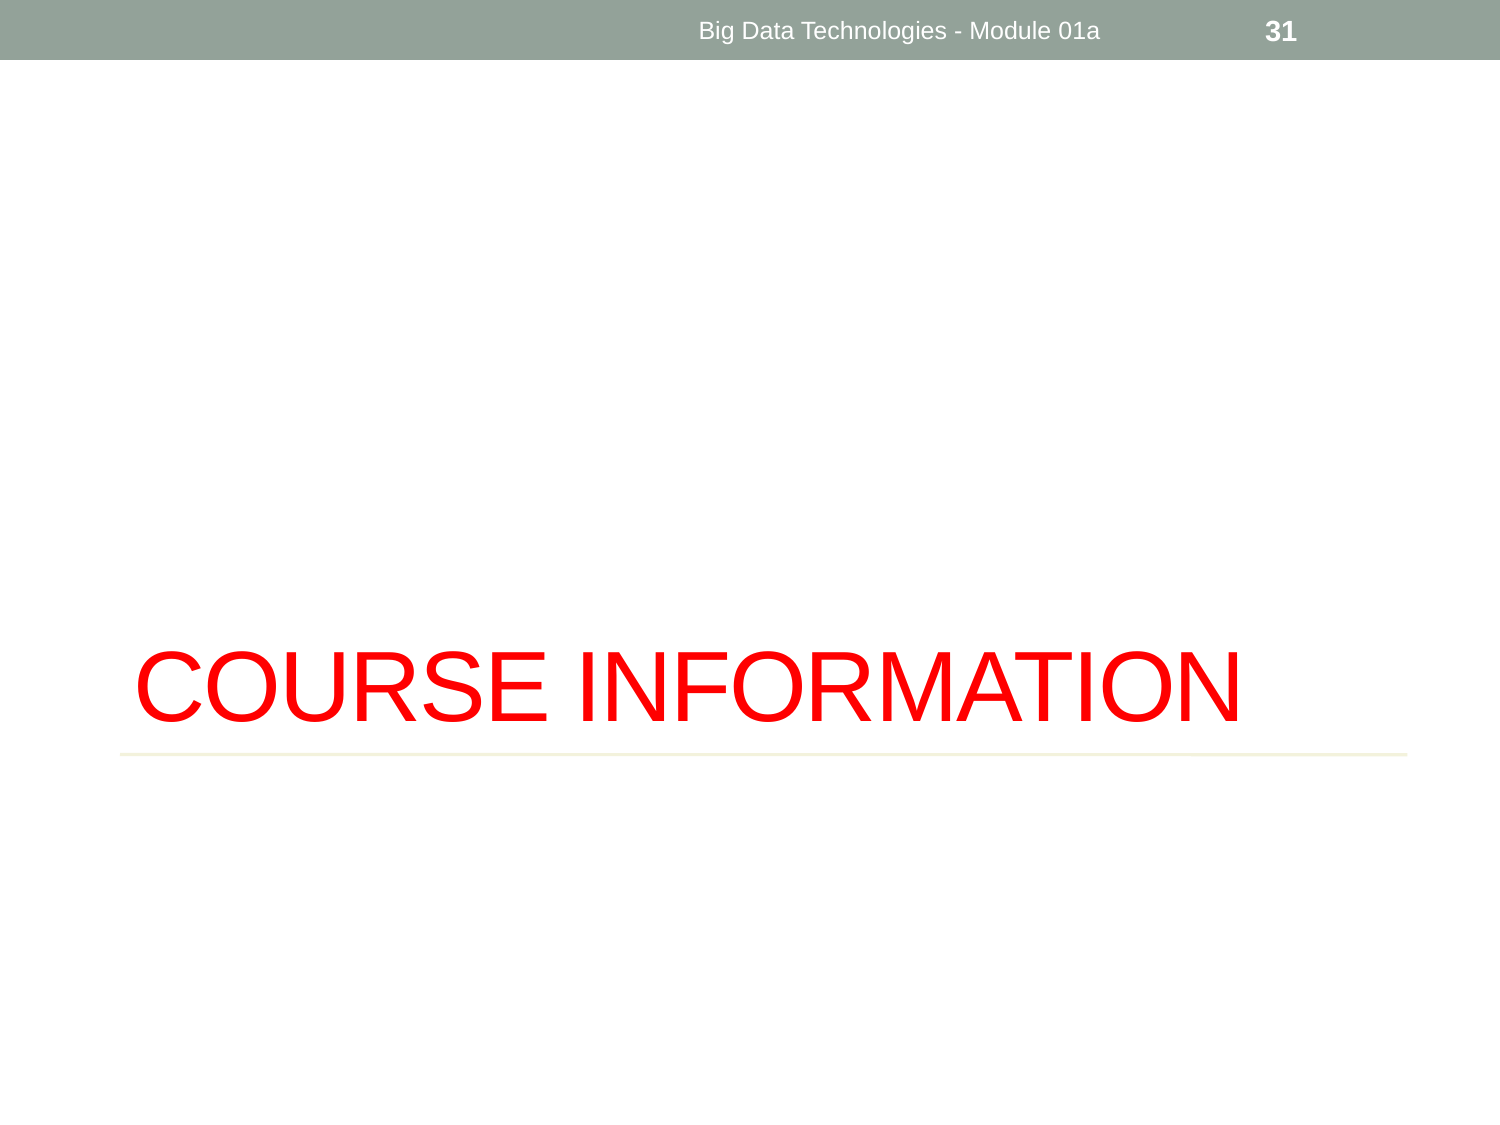

Big Data Technologies - Module 01a
31
# Course Information